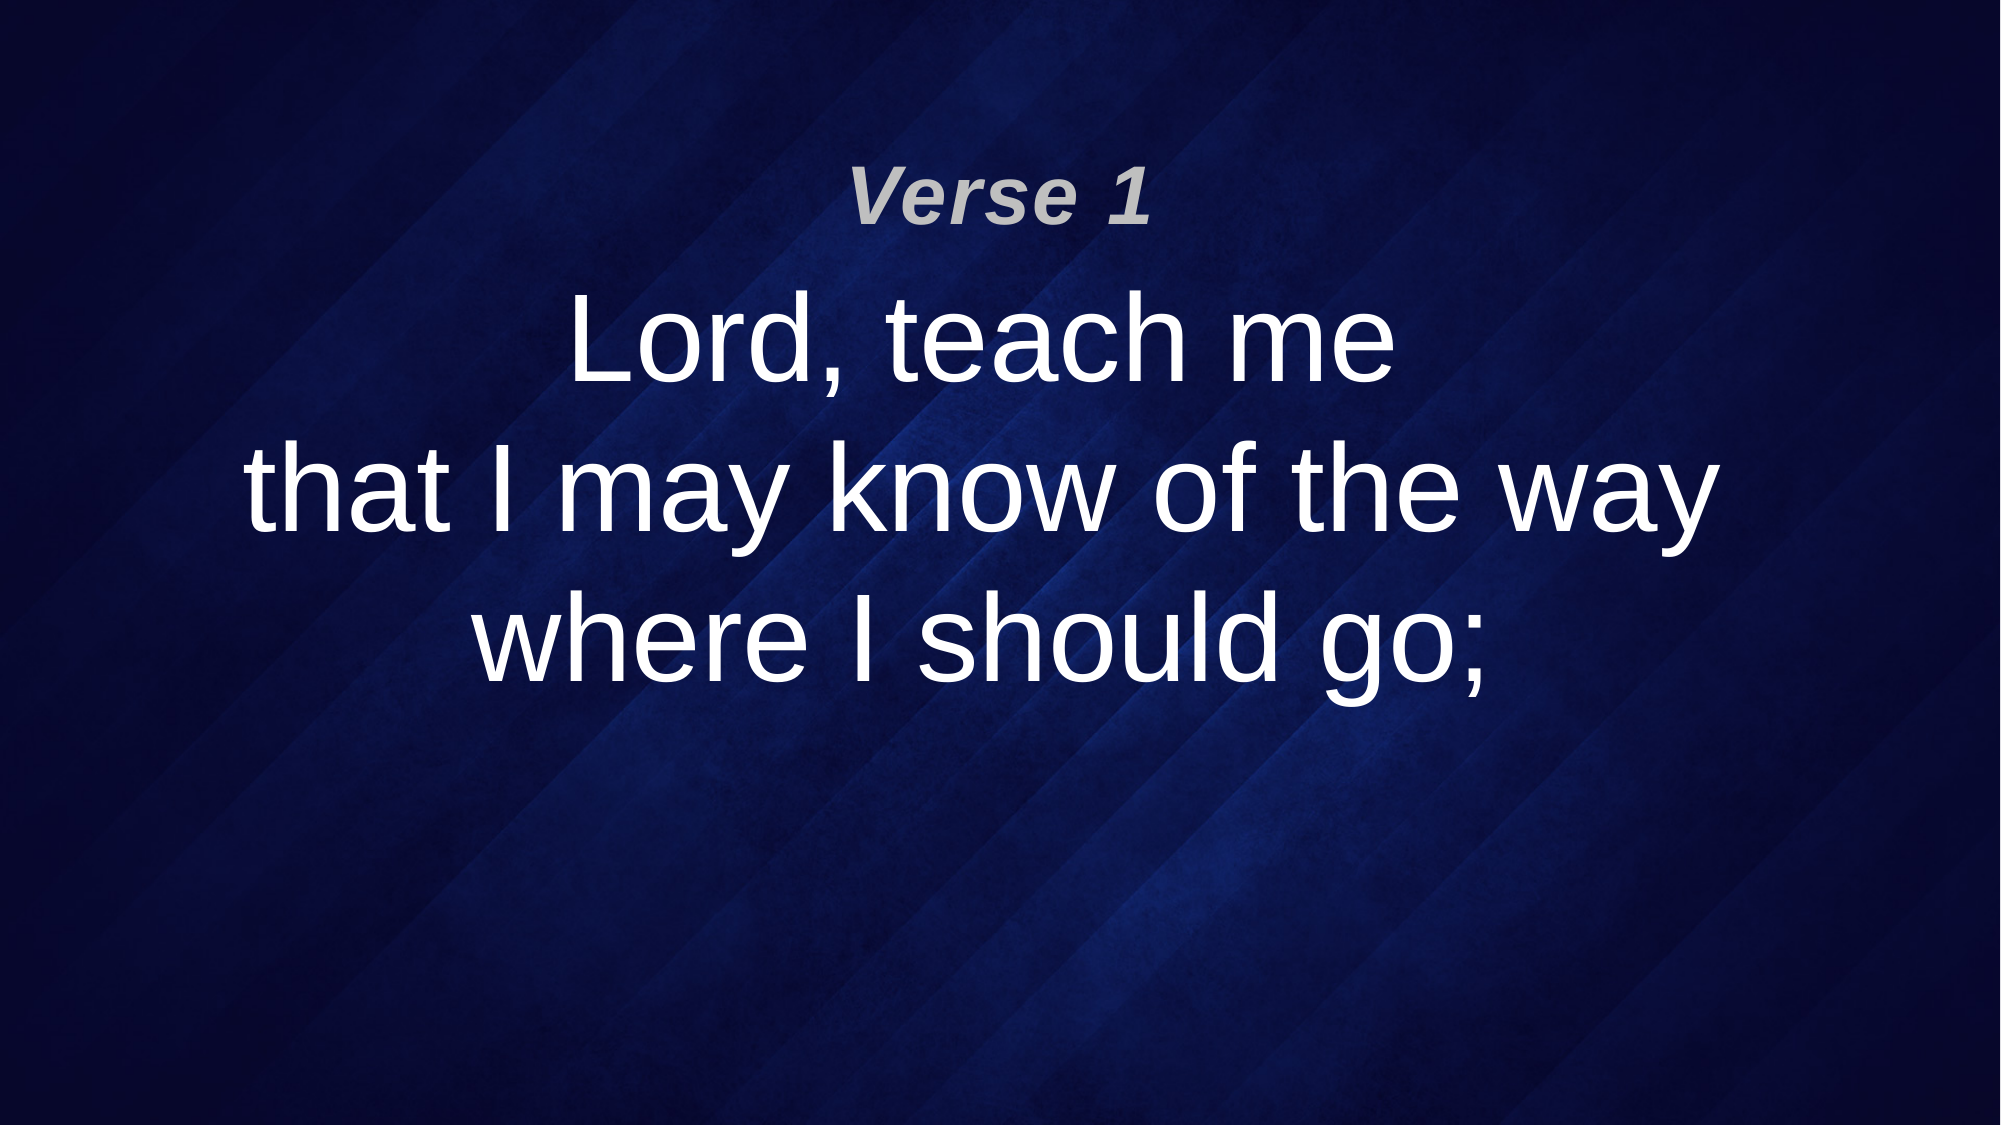

Verse 1
# Lord, teach me that I may know of the way where I should go;